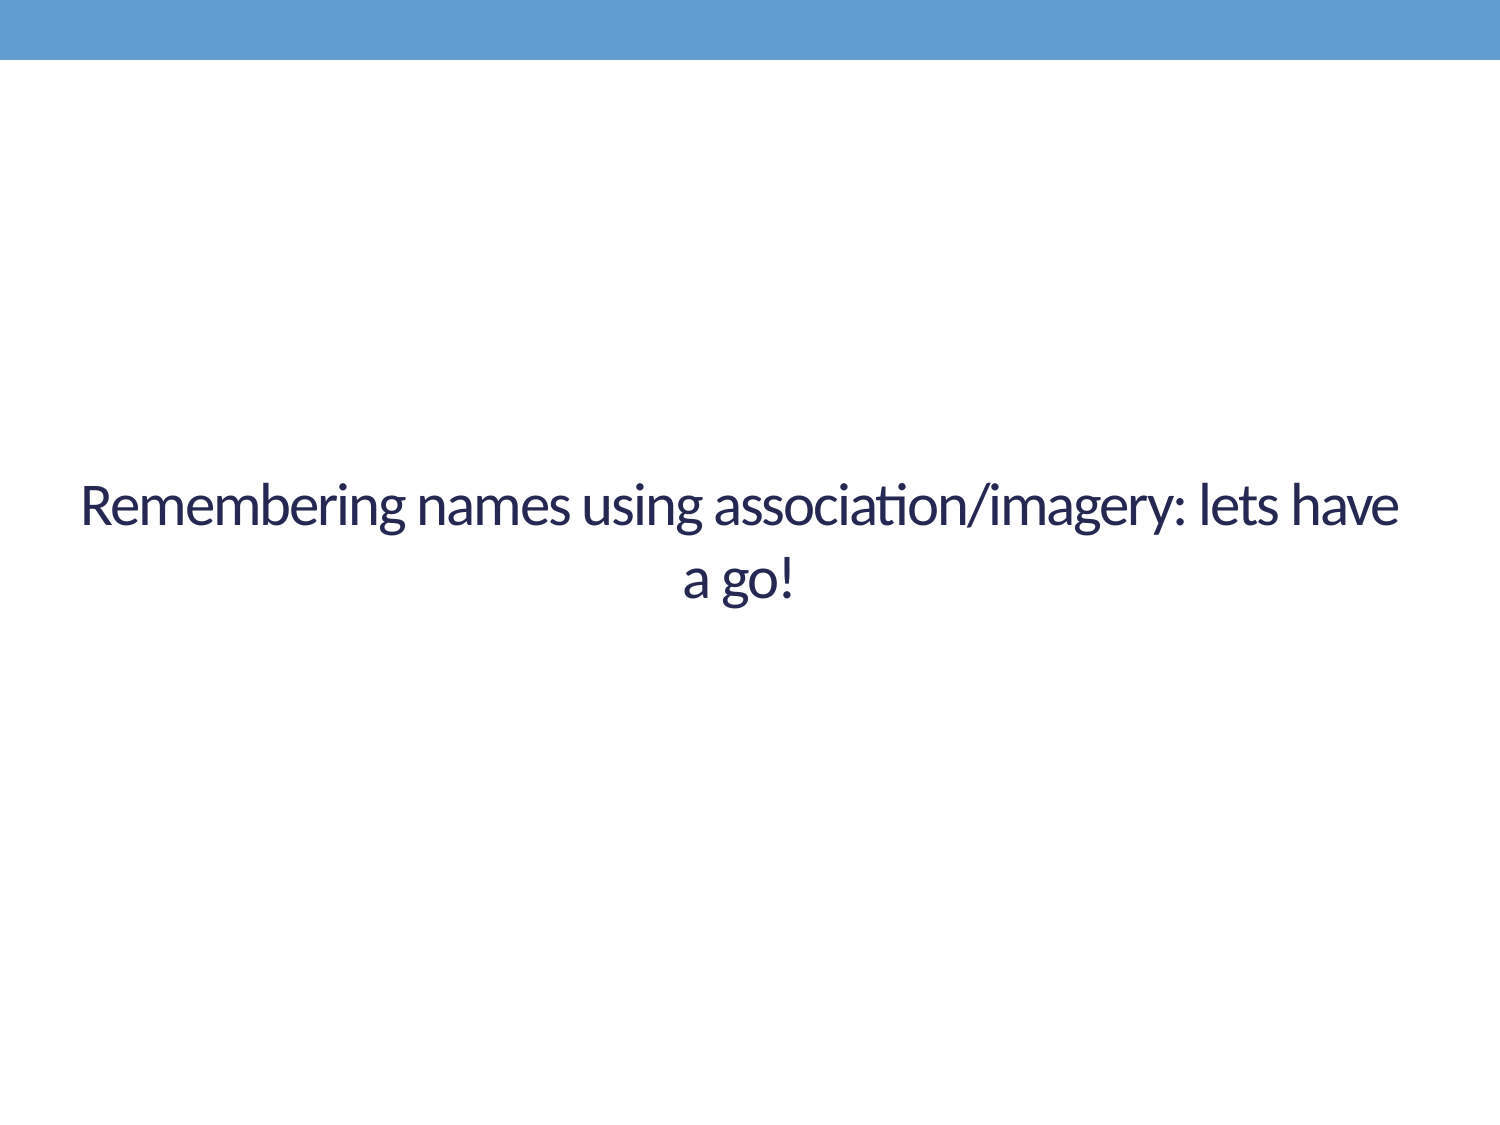

# Remembering names using association/imagery: lets have a go!